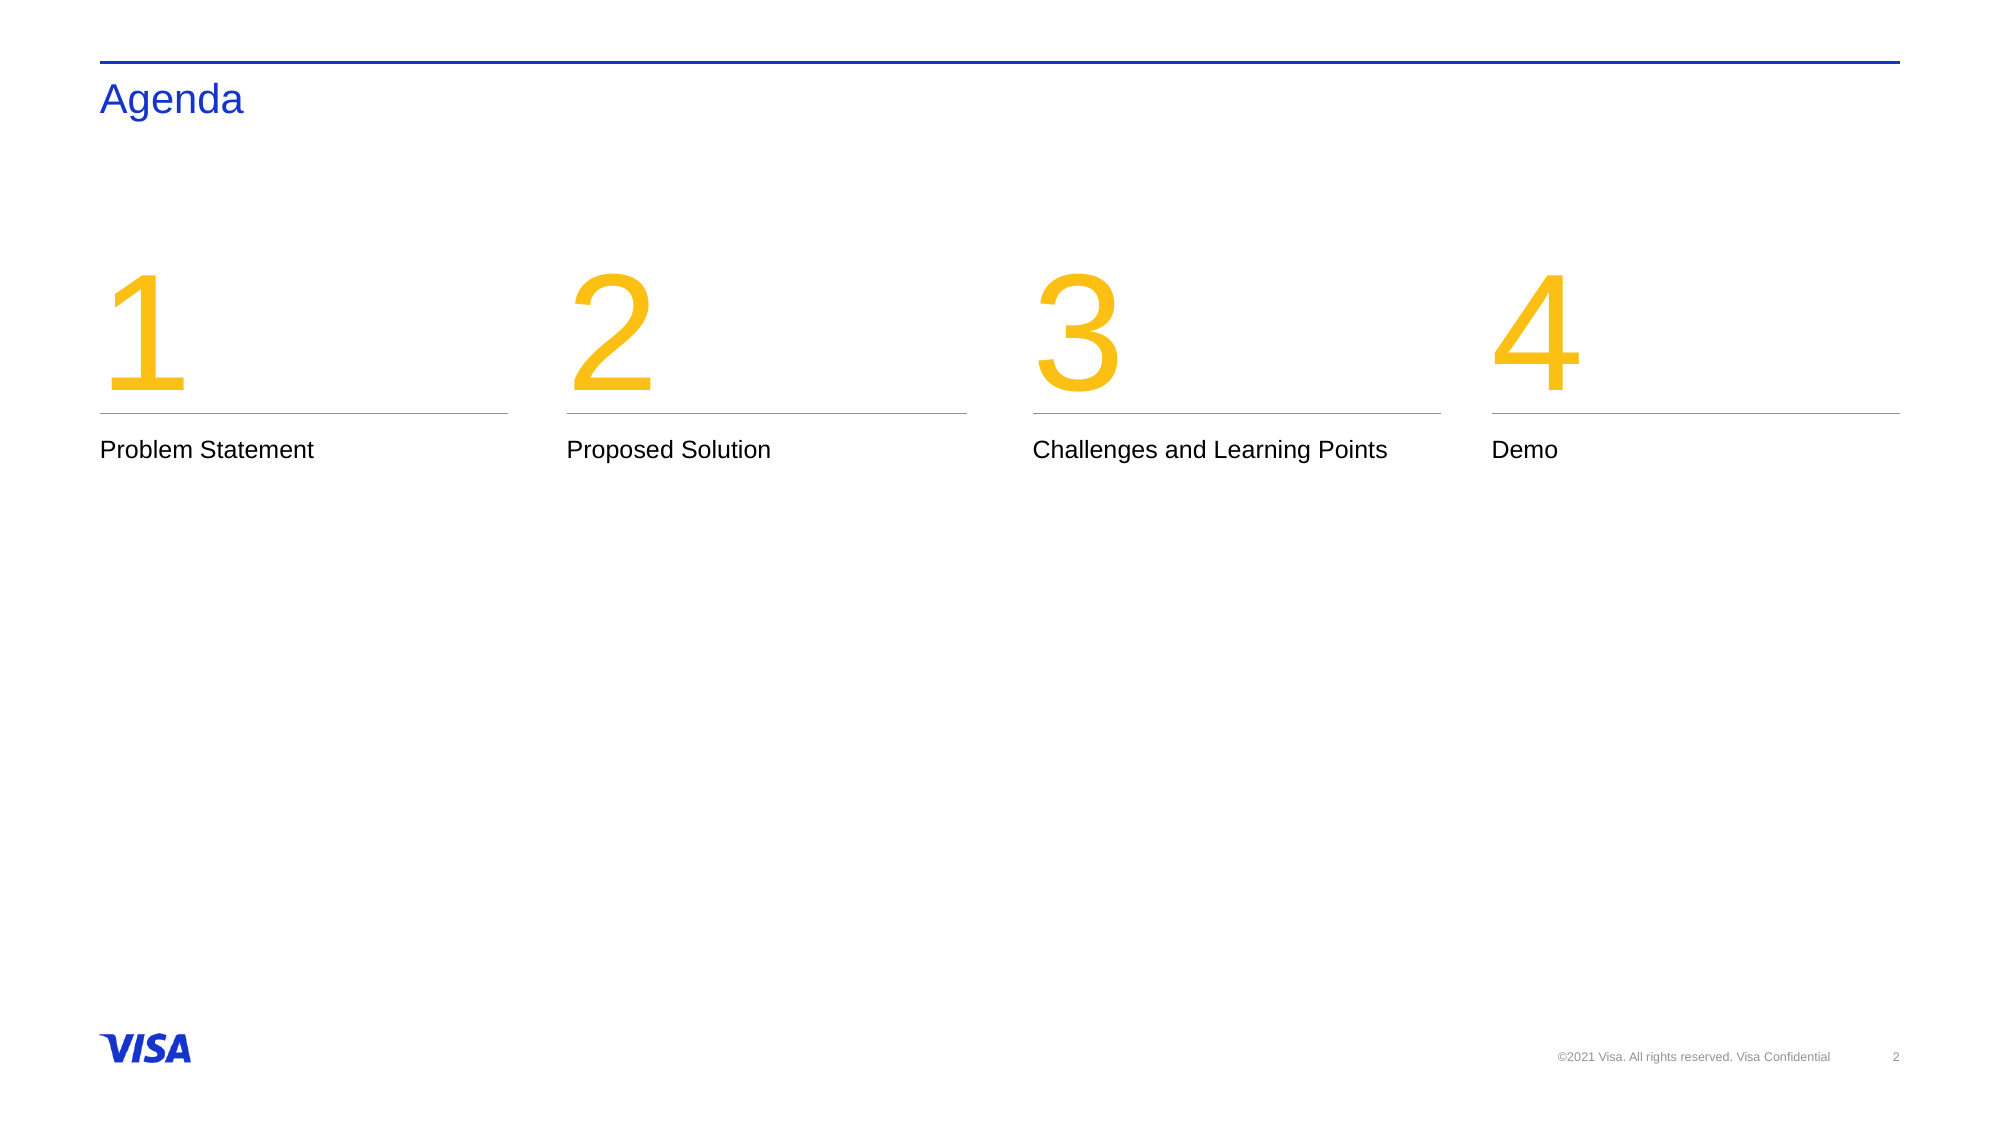

# Agenda
1
2
3
4
Problem Statement
Challenges and Learning Points

Demo
Proposed Solution